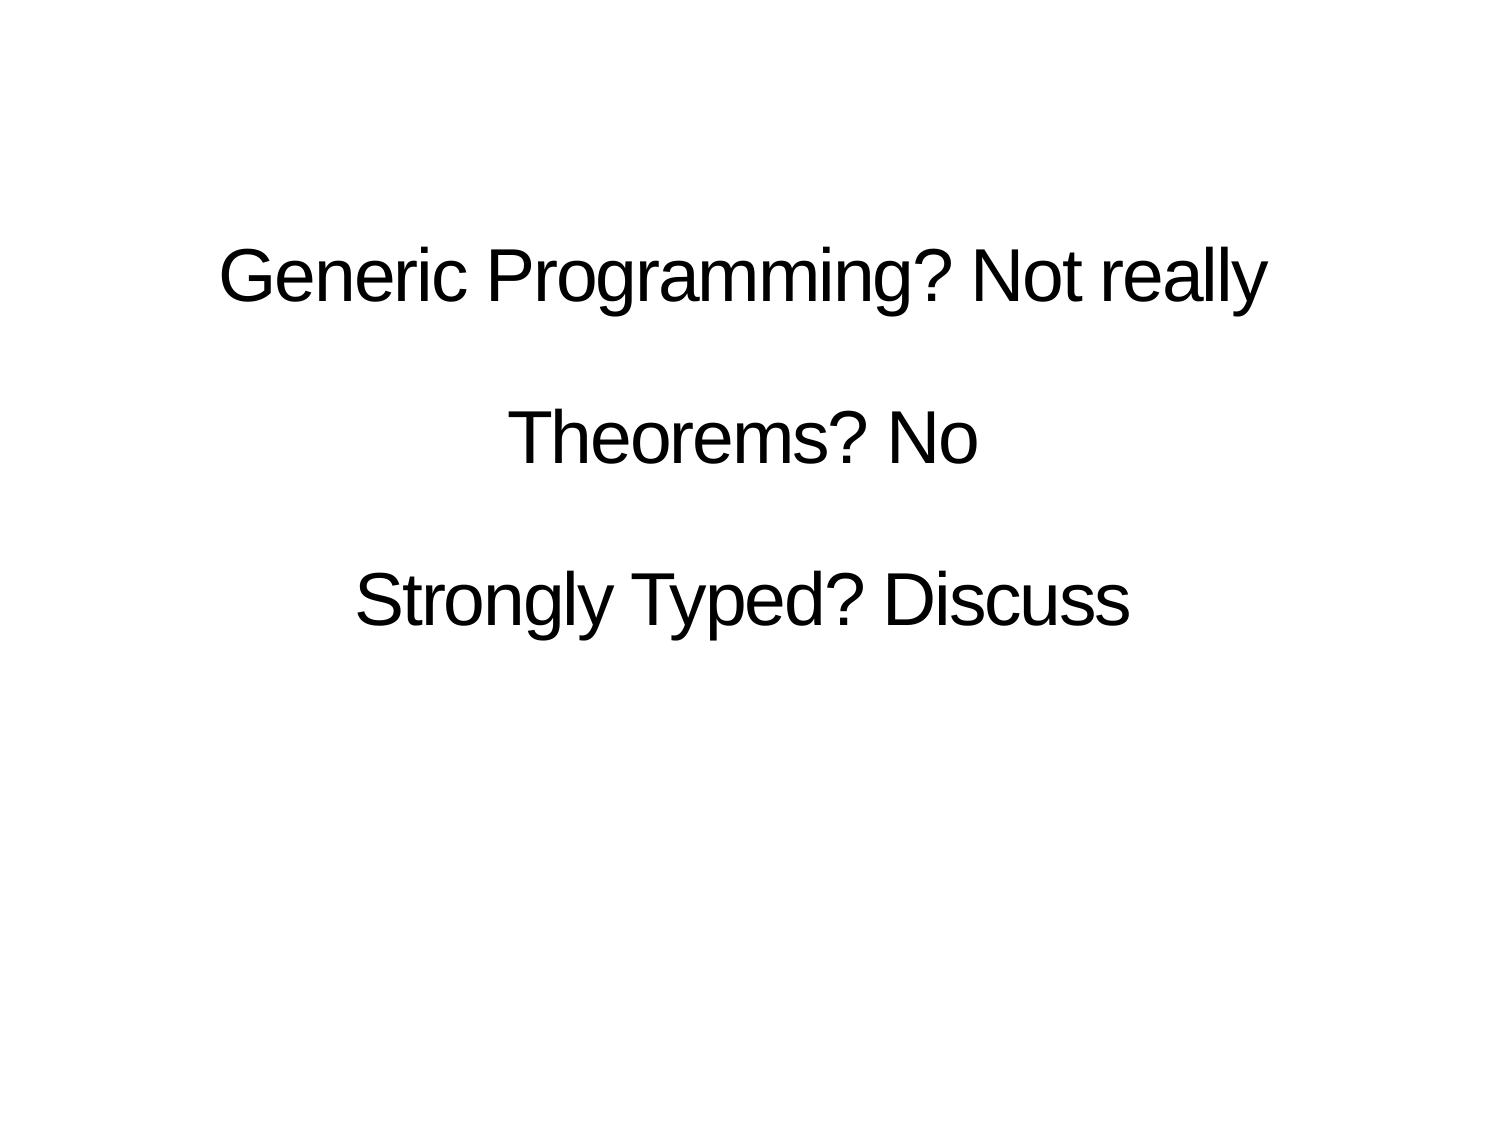

# Generic Programming? Not really Theorems? No Strongly Typed? Discuss